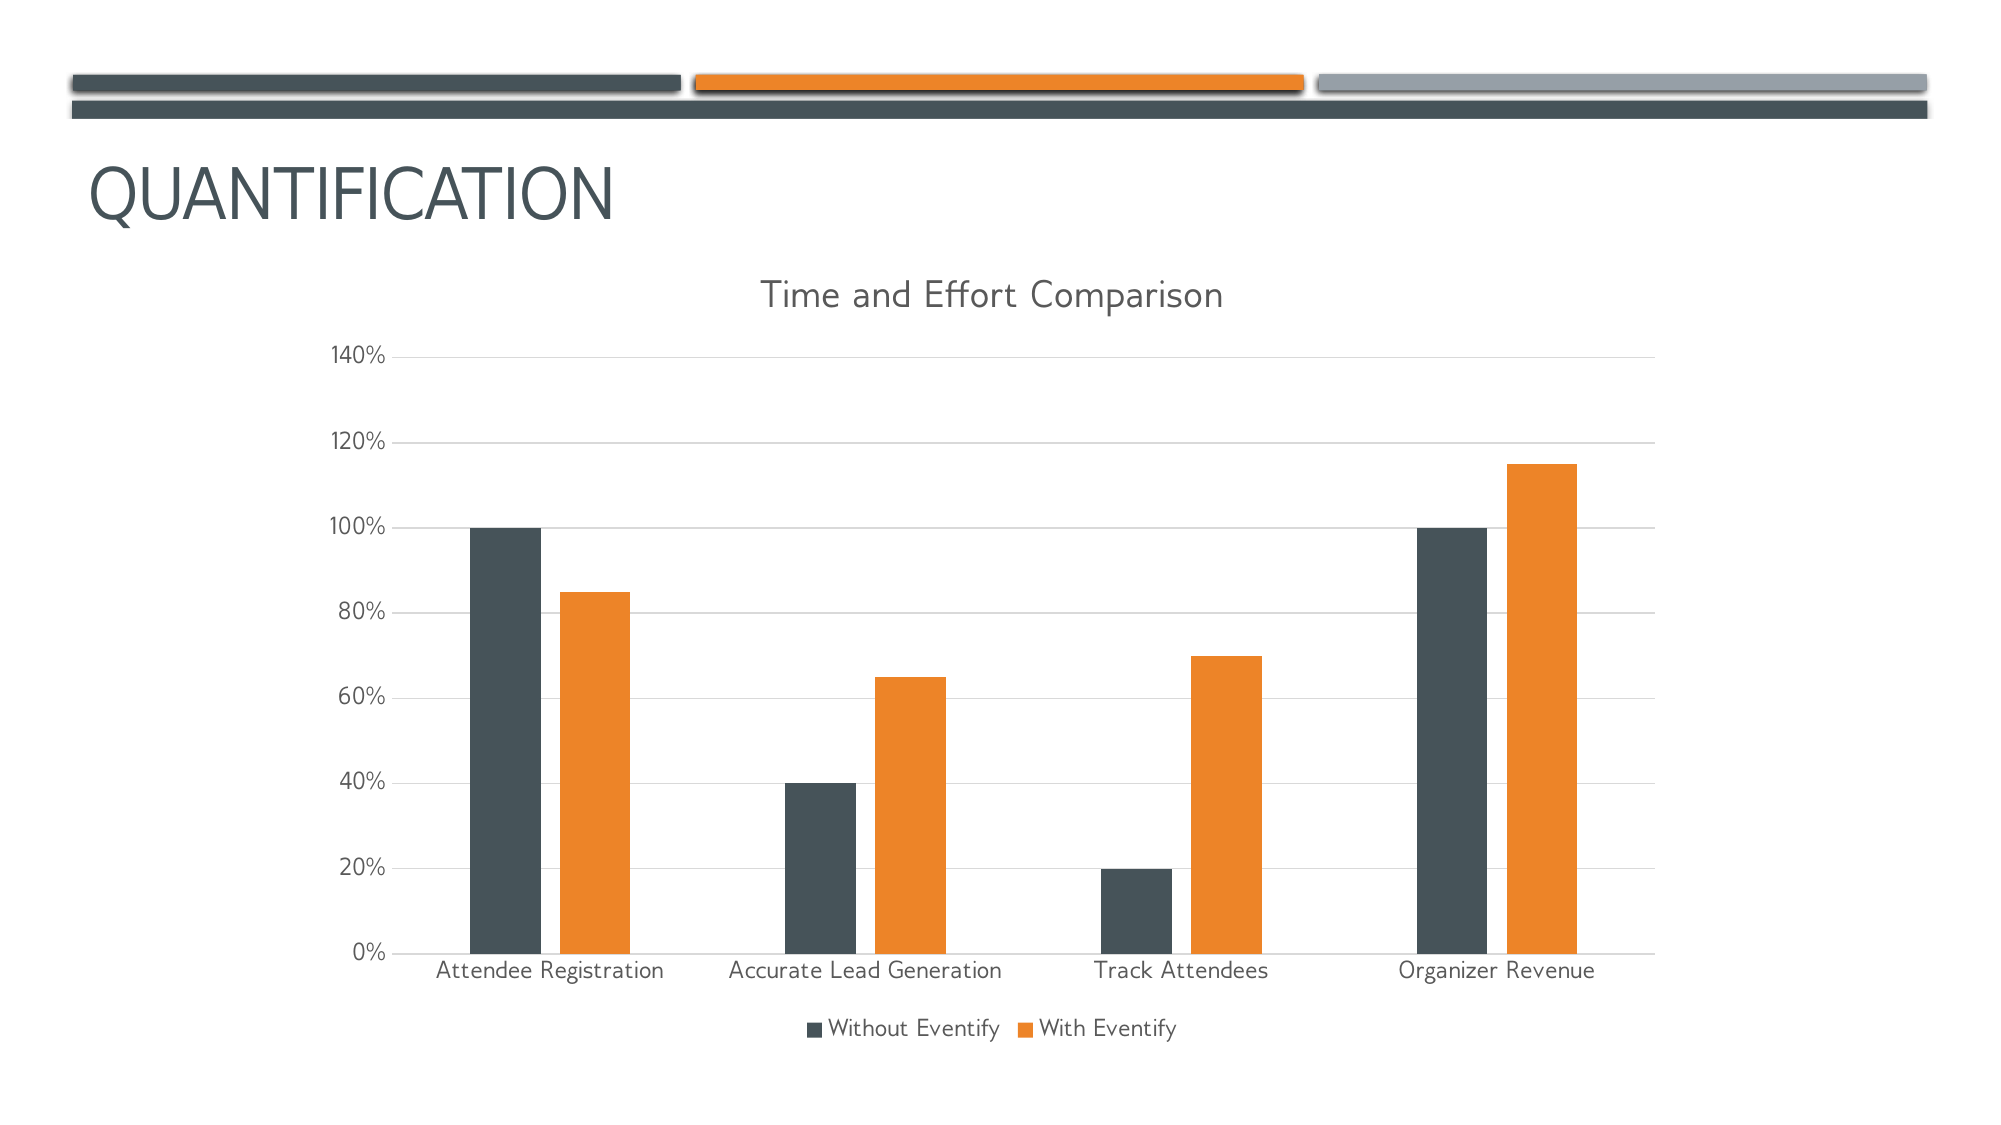

# QUANTIFICATION

### Chart: Time and Effort Comparison

| Category | Without Eventify | With Eventify |
|---|---|---|
| Attendee Registration | 1.0 | 0.85 |
| Accurate Lead Generation | 0.4 | 0.65 |
| Track Attendees | 0.2 | 0.7 |
| Organizer Revenue | 1.0 | 1.15 |